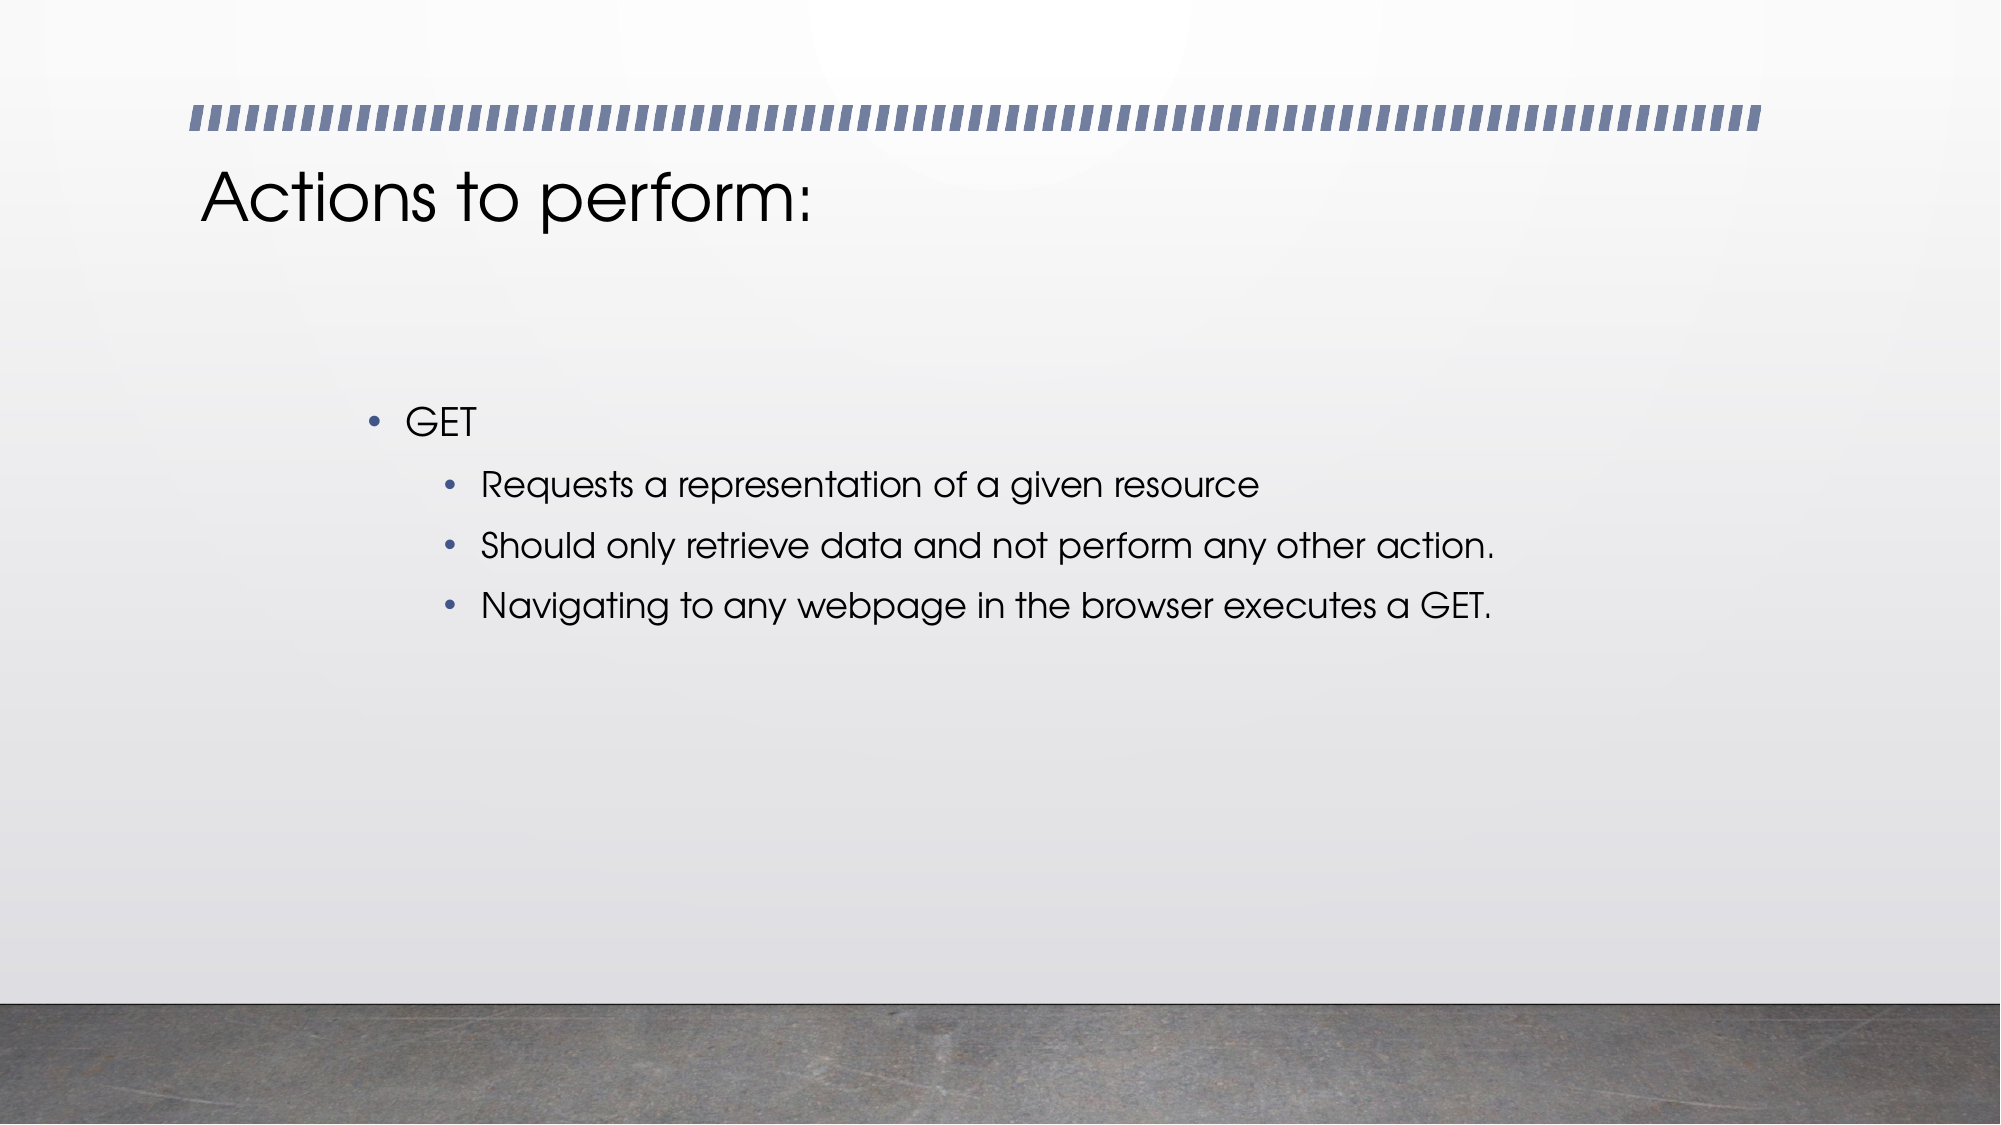

# Actions to perform:
GET
Requests a representation of a given resource
Should only retrieve data and not perform any other action.
Navigating to any webpage in the browser executes a GET.